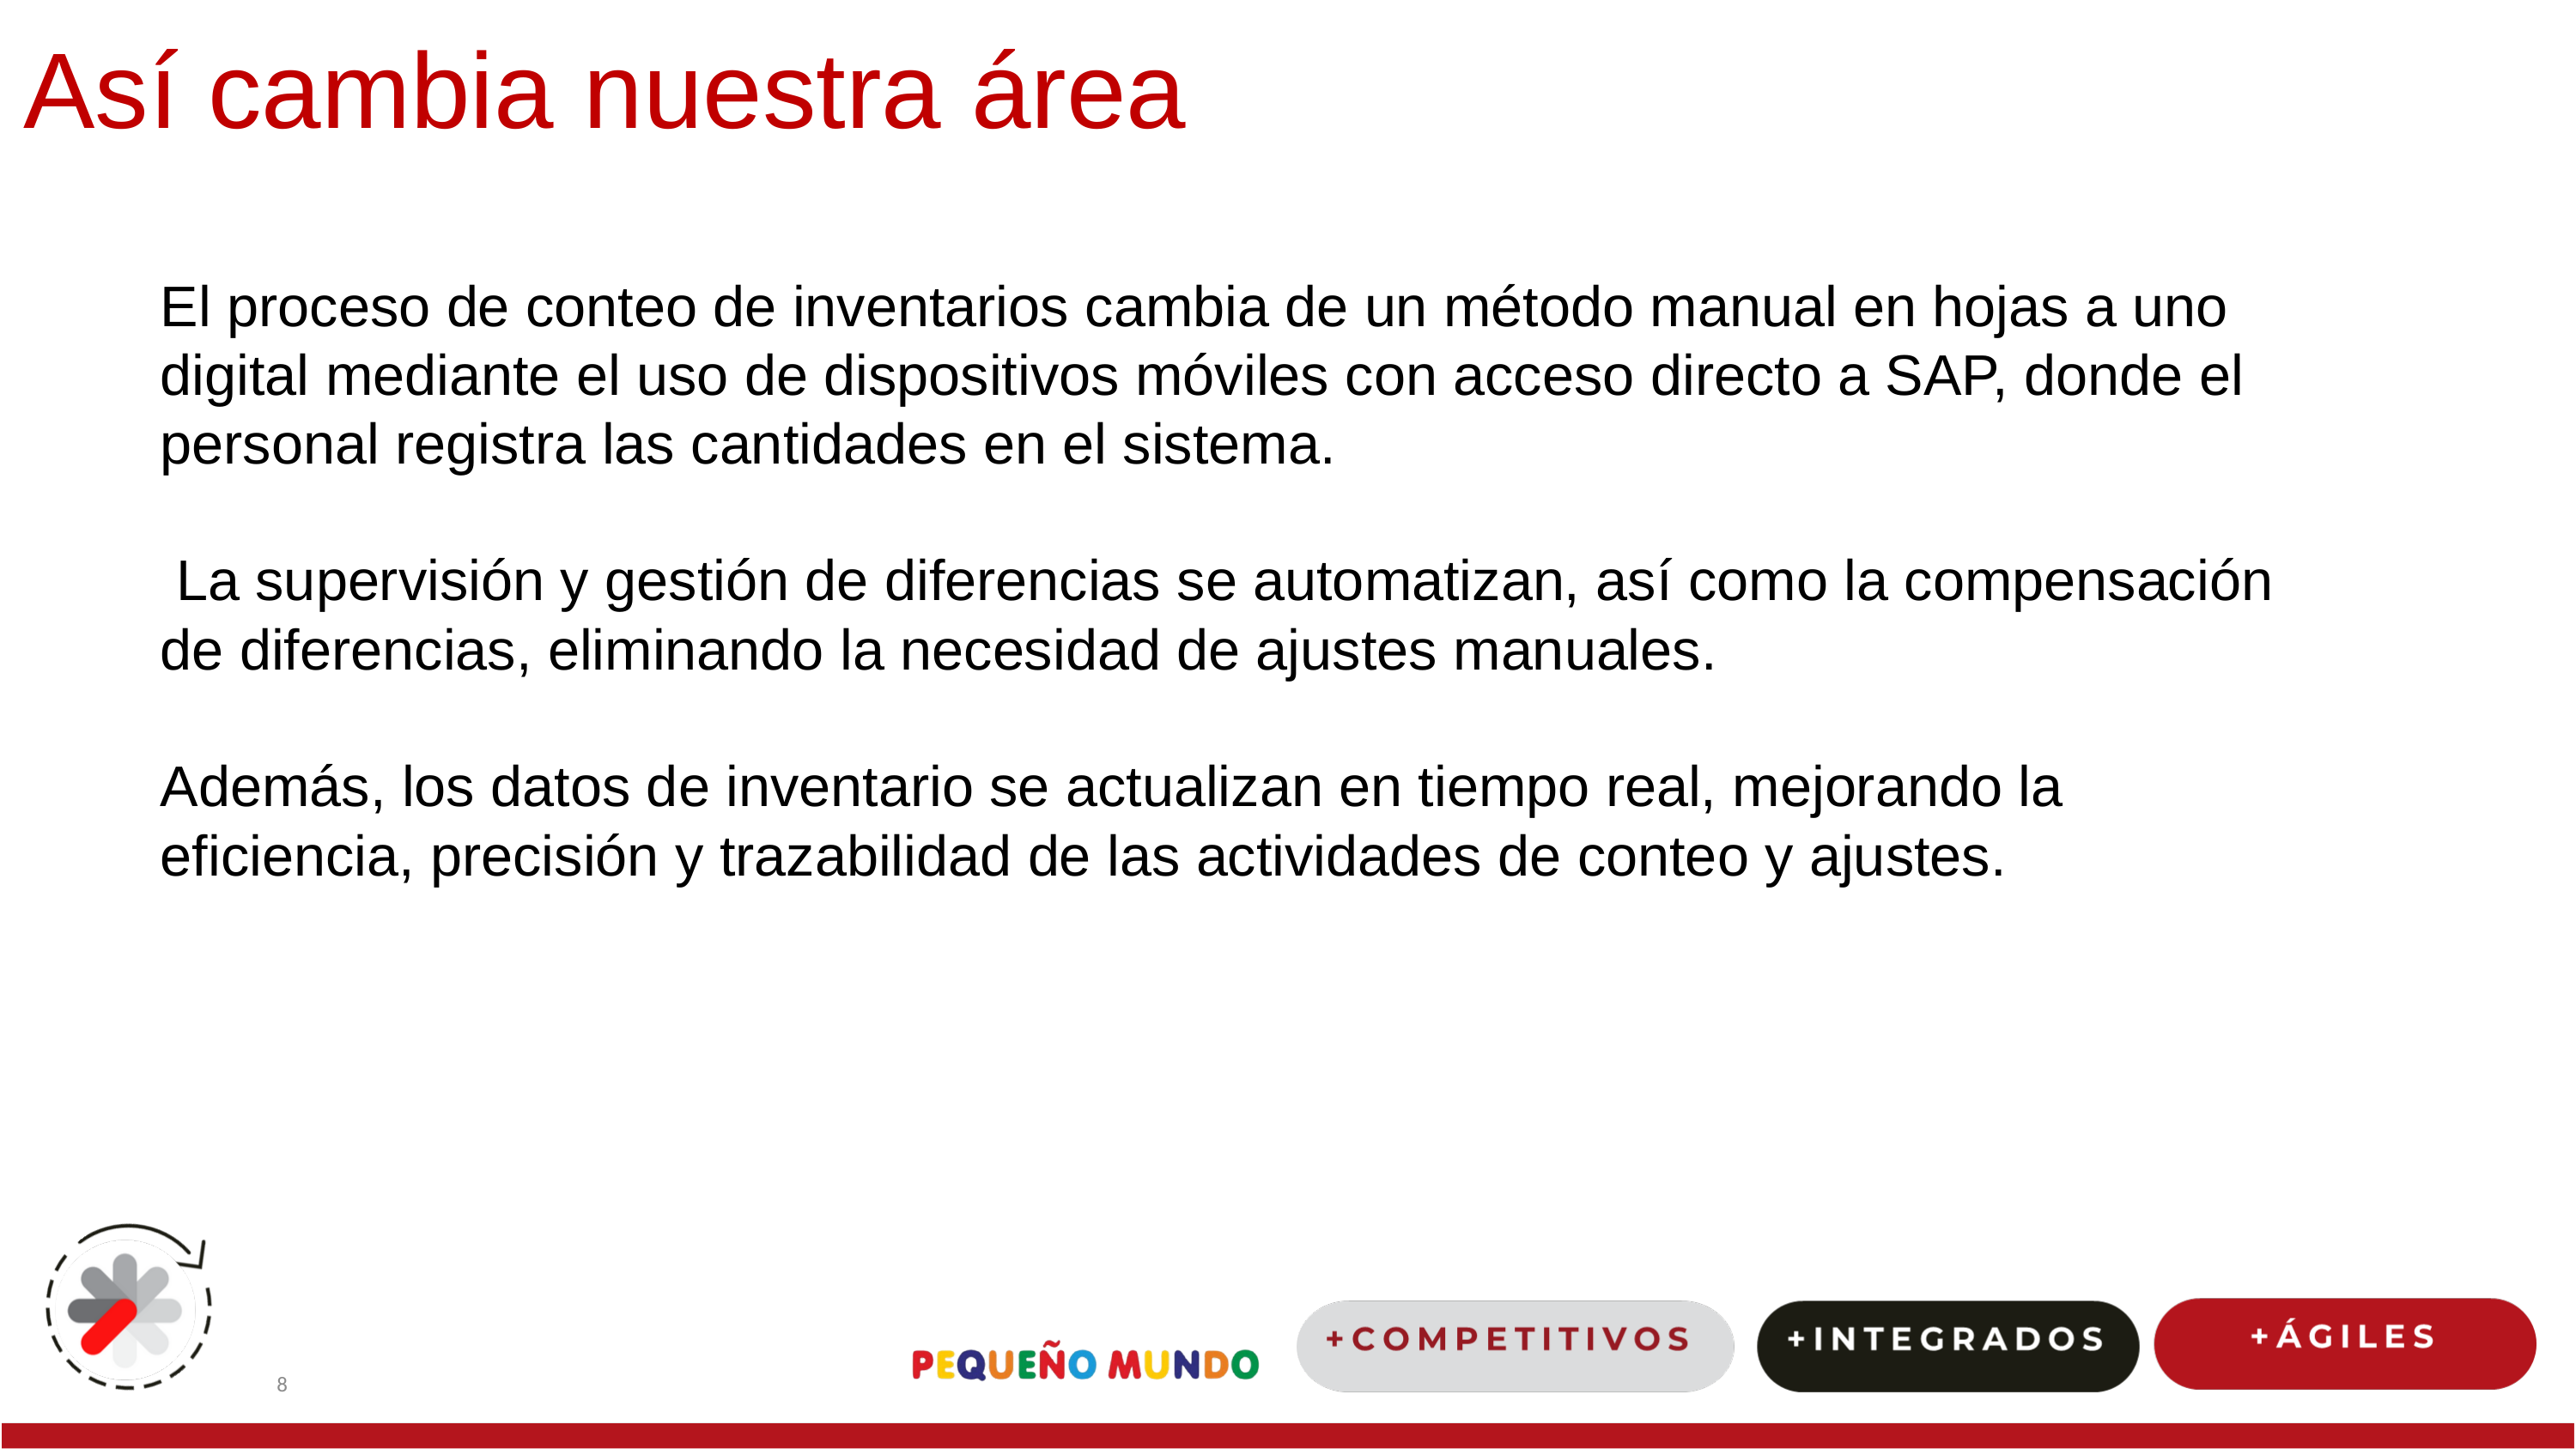

Así cambia nuestra área
El proceso de conteo de inventarios cambia de un método manual en hojas a uno digital mediante el uso de dispositivos móviles con acceso directo a SAP, donde el personal registra las cantidades en el sistema.

 La supervisión y gestión de diferencias se automatizan, así como la compensación de diferencias, eliminando la necesidad de ajustes manuales.

Además, los datos de inventario se actualizan en tiempo real, mejorando la eficiencia, precisión y trazabilidad de las actividades de conteo y ajustes.
8